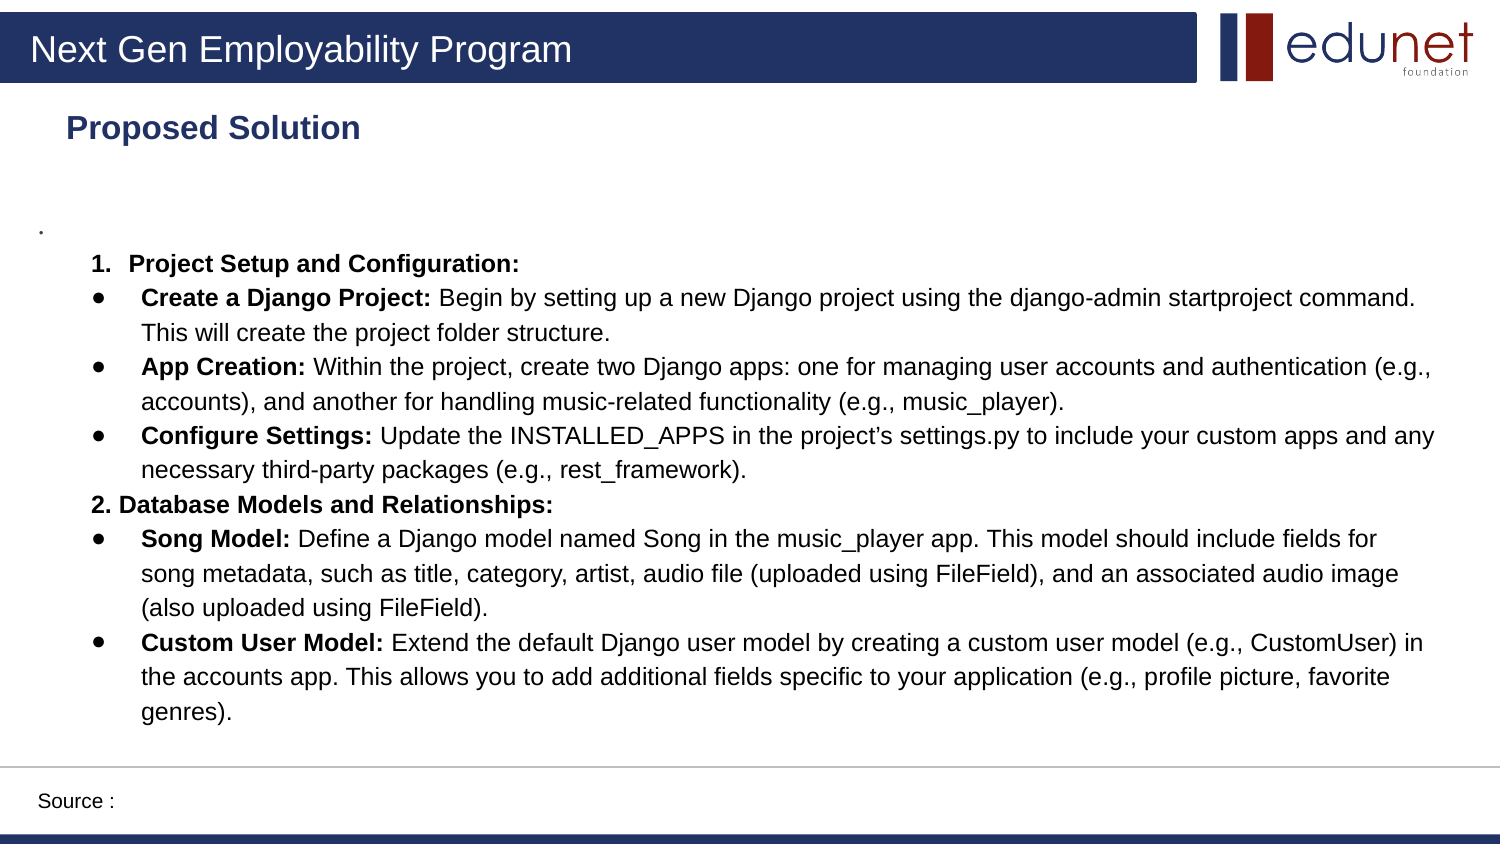

# Proposed Solution
.
Project Setup and Configuration:
Create a Django Project: Begin by setting up a new Django project using the django-admin startproject command. This will create the project folder structure.
App Creation: Within the project, create two Django apps: one for managing user accounts and authentication (e.g., accounts), and another for handling music-related functionality (e.g., music_player).
Configure Settings: Update the INSTALLED_APPS in the project’s settings.py to include your custom apps and any necessary third-party packages (e.g., rest_framework).
2. Database Models and Relationships:
Song Model: Define a Django model named Song in the music_player app. This model should include fields for song metadata, such as title, category, artist, audio file (uploaded using FileField), and an associated audio image (also uploaded using FileField).
Custom User Model: Extend the default Django user model by creating a custom user model (e.g., CustomUser) in the accounts app. This allows you to add additional fields specific to your application (e.g., profile picture, favorite genres).
Source :